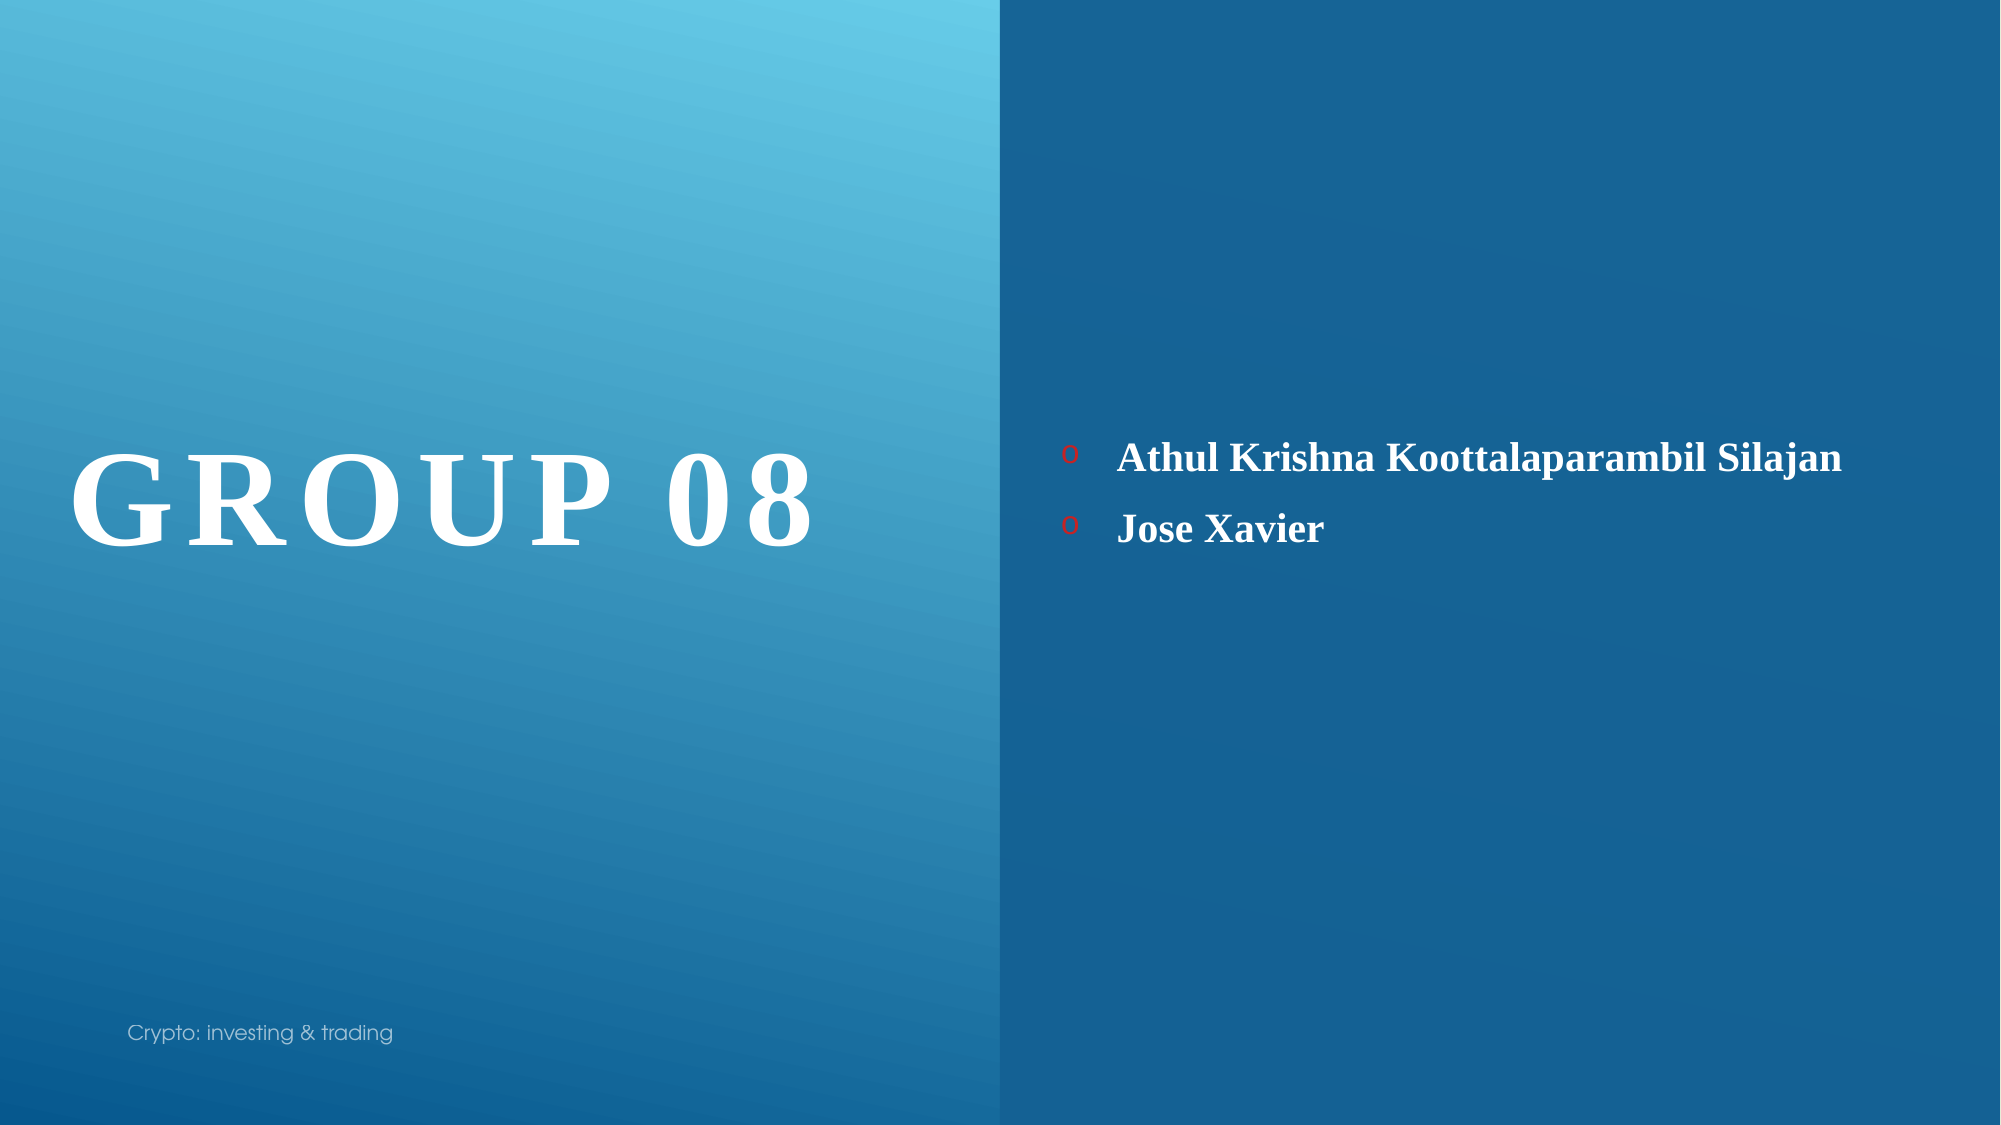

# Group 08
Athul Krishna Koottalaparambil Silajan
Jose Xavier
Crypto: investing & trading